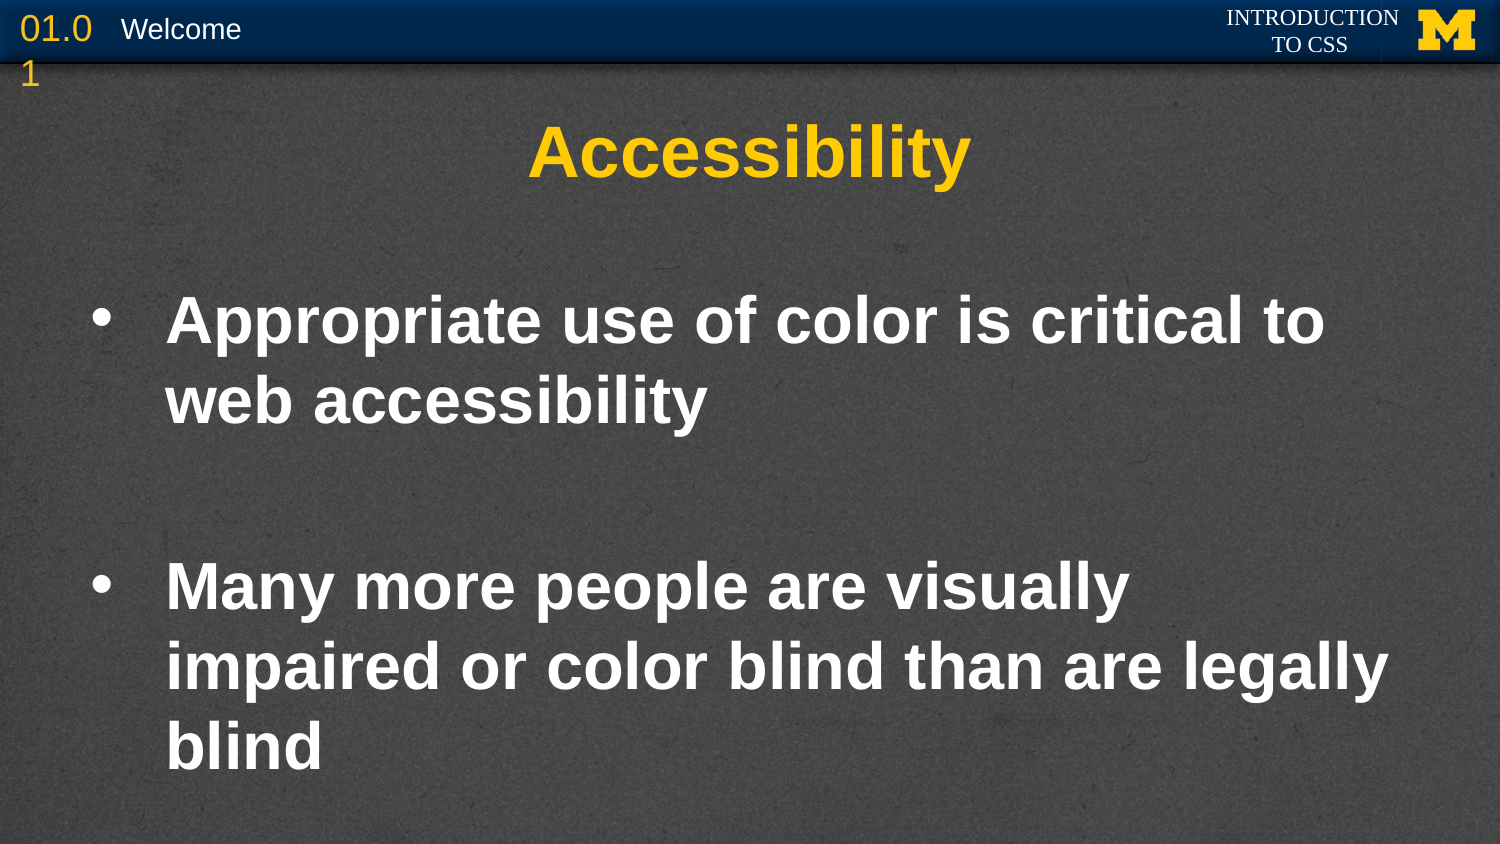

# Accessibility
Appropriate use of color is critical to web accessibility

Many more people are visually impaired or color blind than are legally blind